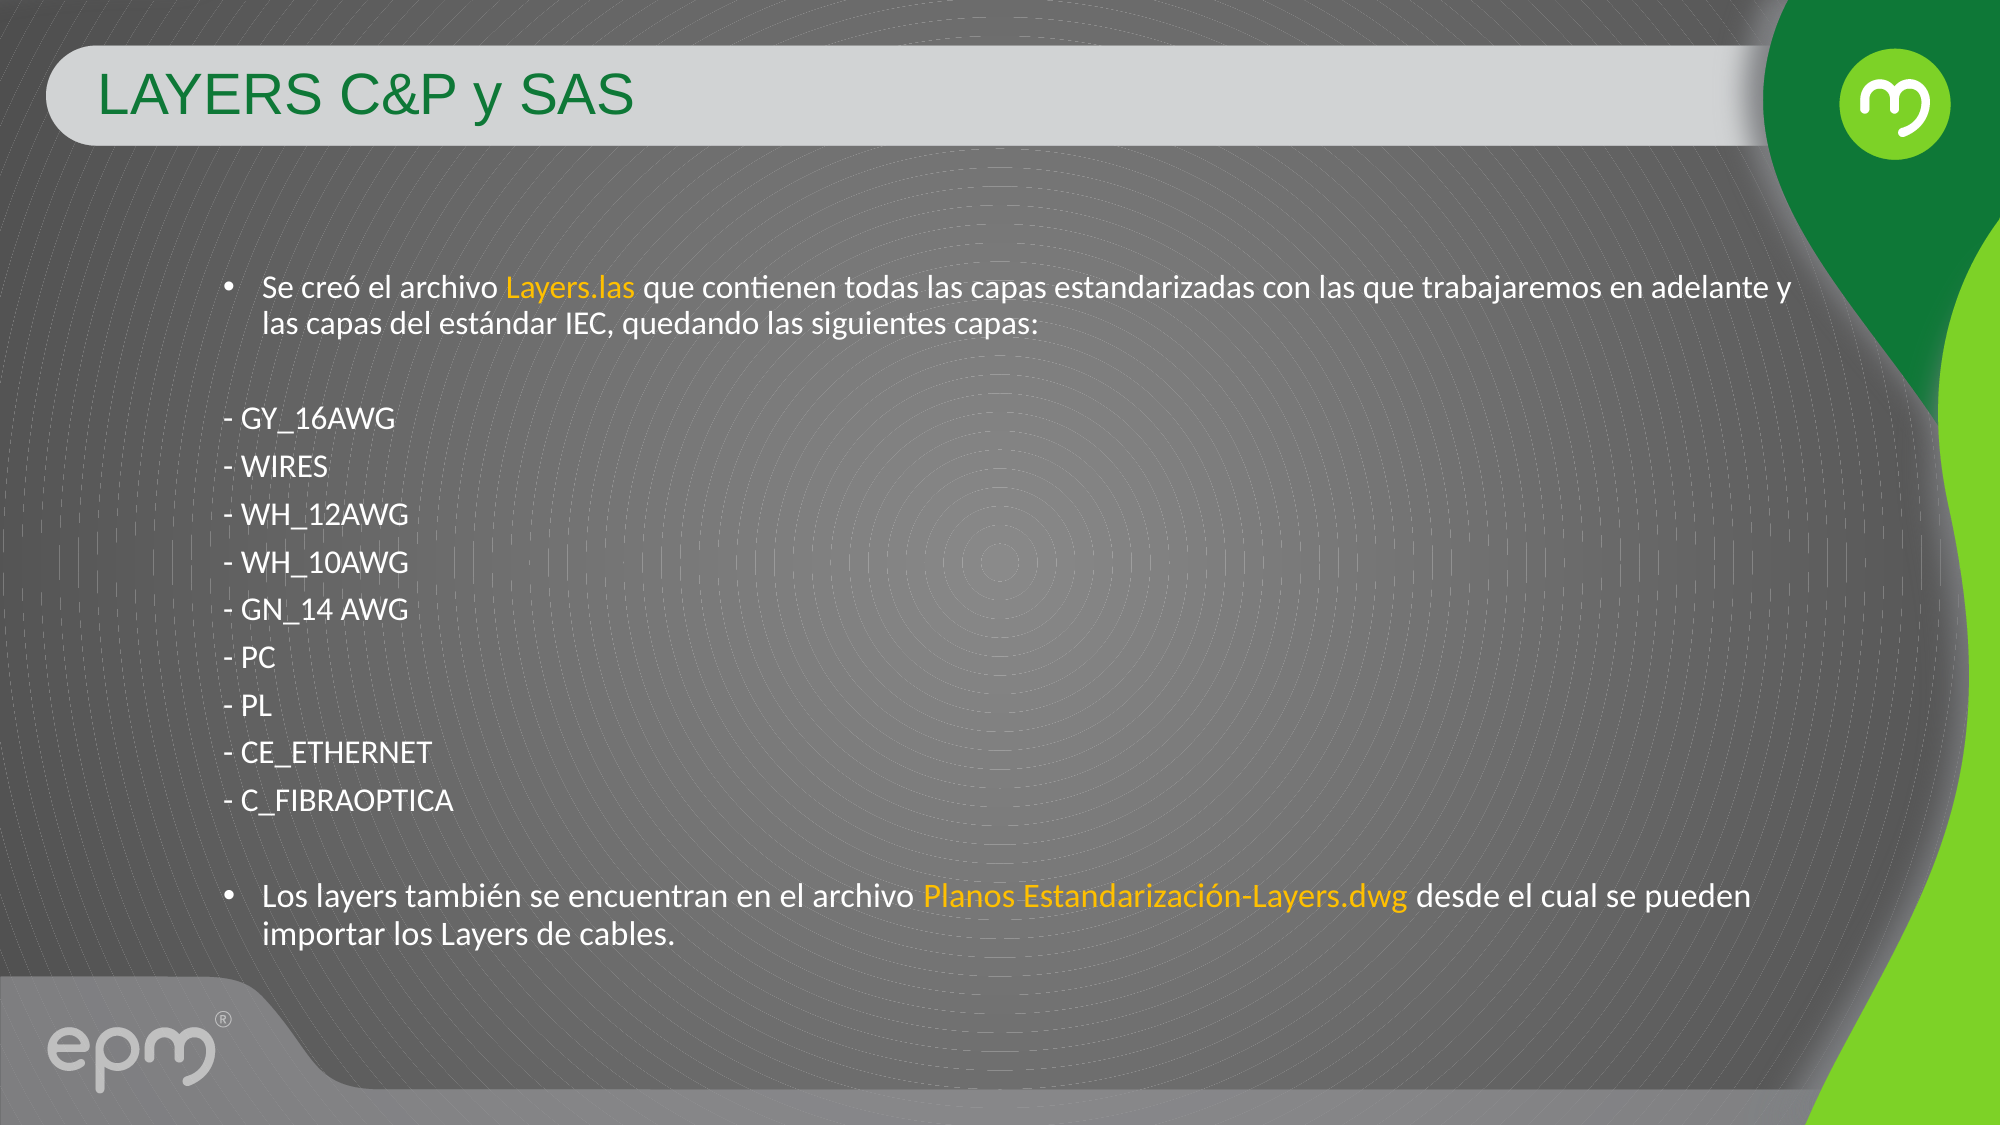

# LAYERS C&P y SAS
Se creó el archivo Layers.las que contienen todas las capas estandarizadas con las que trabajaremos en adelante y las capas del estándar IEC, quedando las siguientes capas:

- GY_16AWG
- WIRES
- WH_12AWG
- WH_10AWG
- GN_14 AWG
- PC
- PL
- CE_ETHERNET
- C_FIBRAOPTICA

Los layers también se encuentran en el archivo Planos Estandarización-Layers.dwg desde el cual se pueden importar los Layers de cables.